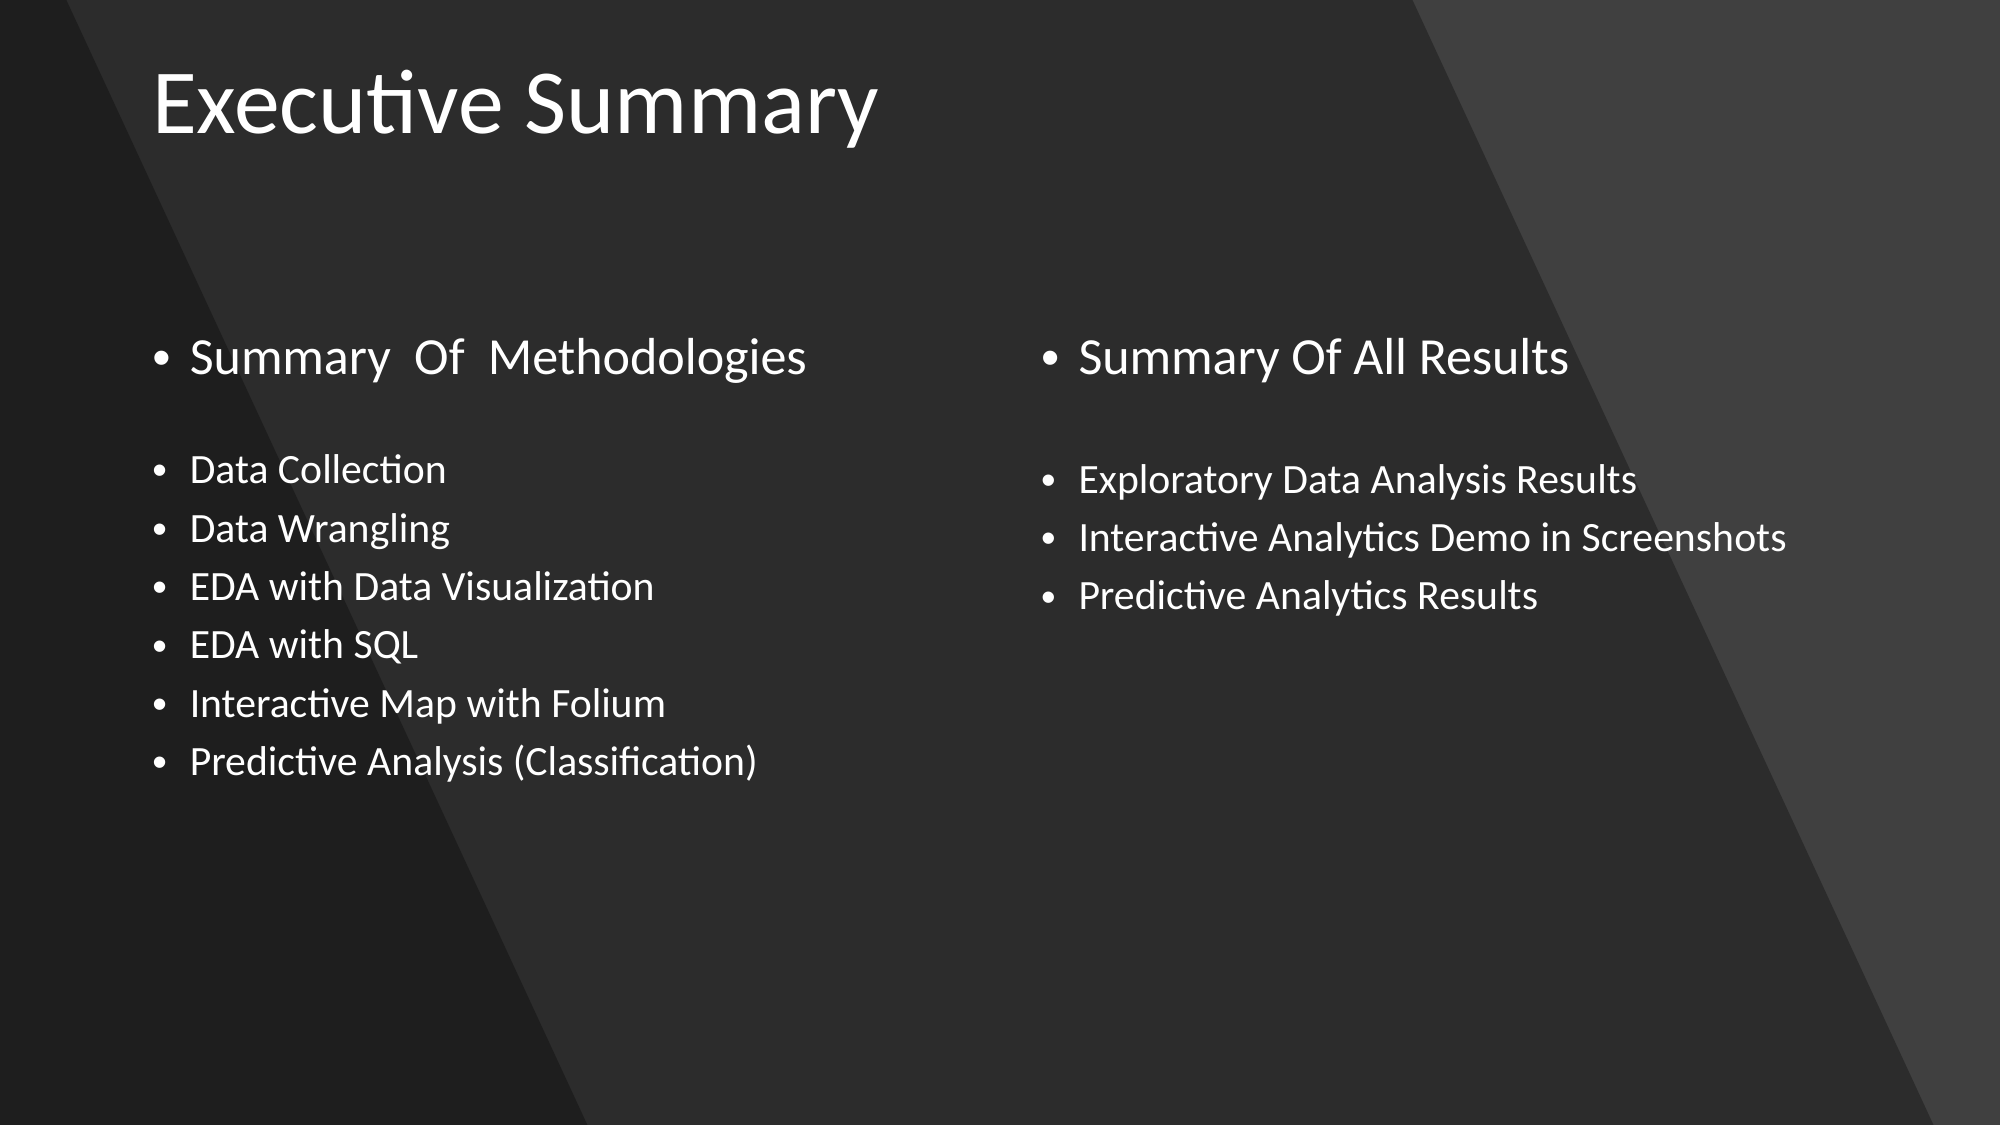

# Executive Summary
Summary  Of  Methodologies

Data Collection
Data Wrangling
EDA with Data Visualization
EDA with SQL
Interactive Map with Folium
Predictive Analysis (Classification)

Summary Of All Results

Exploratory Data Analysis Results
Interactive Analytics Demo in Screenshots
Predictive Analytics Results